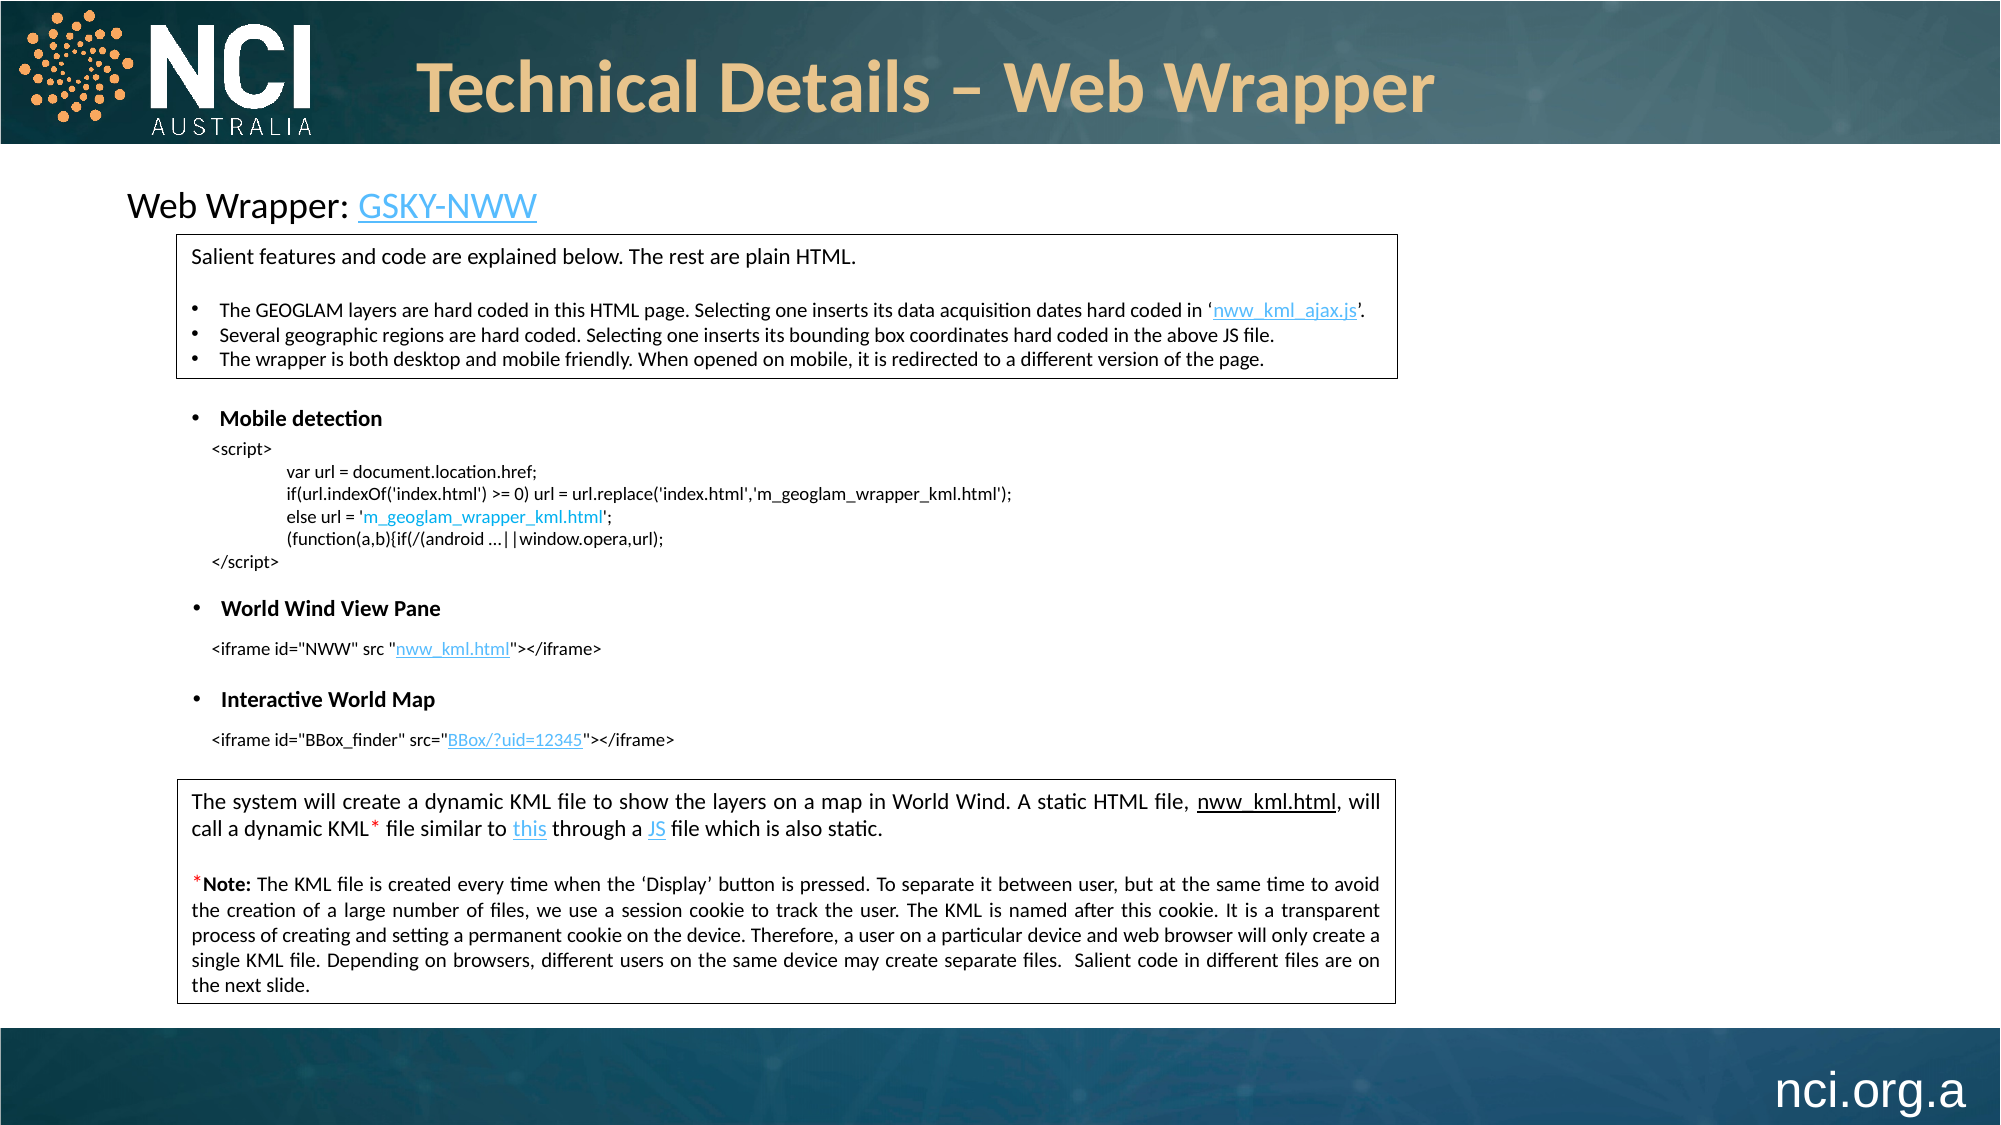

Technical Details – Web Wrapper
Web Wrapper: GSKY-NWW
Salient features and code are explained below. The rest are plain HTML.

The GEOGLAM layers are hard coded in this HTML page. Selecting one inserts its data acquisition dates hard coded in ‘nww_kml_ajax.js’.
Several geographic regions are hard coded. Selecting one inserts its bounding box coordinates hard coded in the above JS file.
The wrapper is both desktop and mobile friendly. When opened on mobile, it is redirected to a different version of the page.
Mobile detection
<script>
var url = document.location.href;
if(url.indexOf('index.html') >= 0) url = url.replace('index.html','m_geoglam_wrapper_kml.html');
else url = 'm_geoglam_wrapper_kml.html';
(function(a,b){if(/(android …||window.opera,url);
</script>
World Wind View Pane
<iframe id="NWW" src "nww_kml.html"></iframe>
Interactive World Map
<iframe id="BBox_finder" src="BBox/?uid=12345"></iframe>
The system will create a dynamic KML file to show the layers on a map in World Wind. A static HTML file, nww_kml.html, will call a dynamic KML* file similar to this through a JS file which is also static.

*Note: The KML file is created every time when the ‘Display’ button is pressed. To separate it between user, but at the same time to avoid the creation of a large number of files, we use a session cookie to track the user. The KML is named after this cookie. It is a transparent process of creating and setting a permanent cookie on the device. Therefore, a user on a particular device and web browser will only create a single KML file. Depending on browsers, different users on the same device may create separate files.  Salient code in different files are on the next slide.